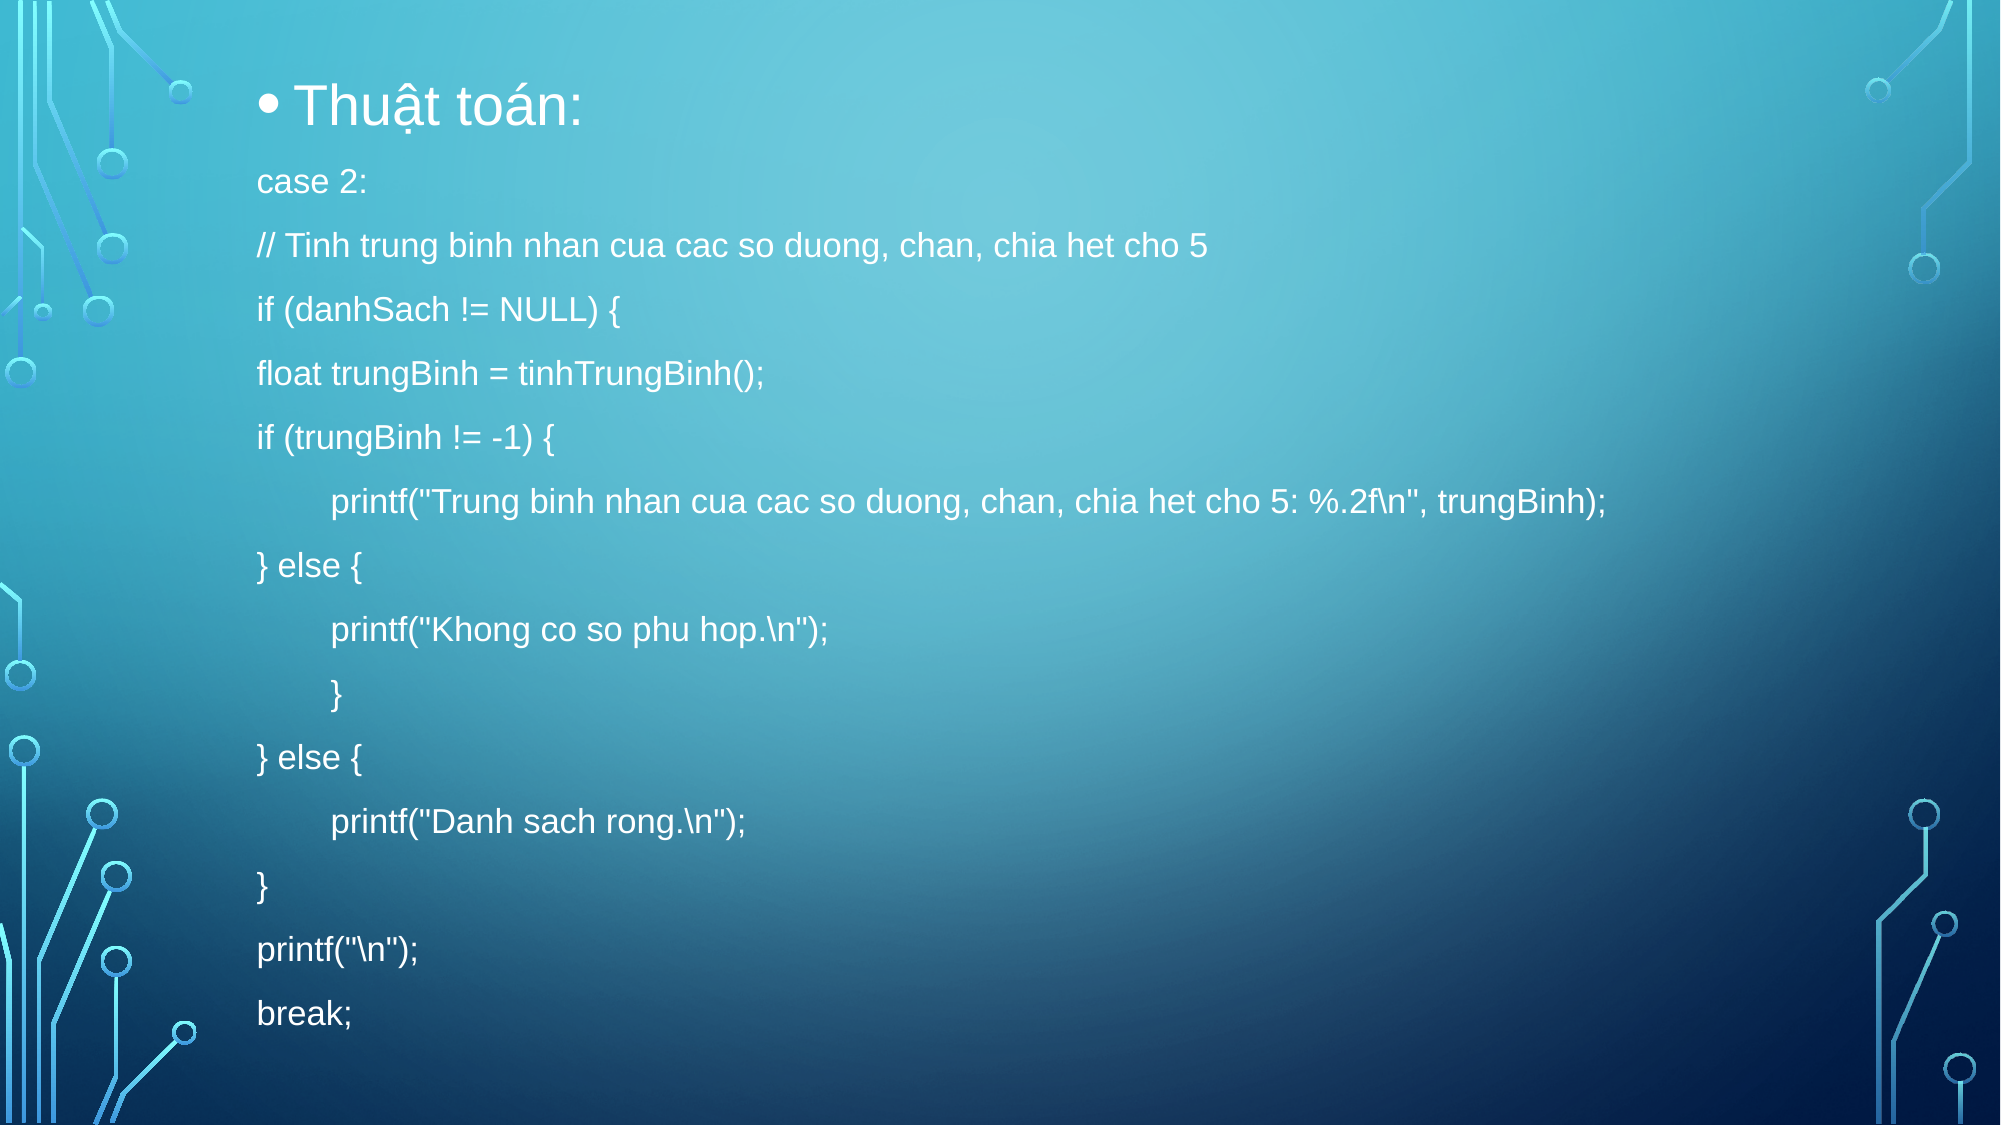

Thuật toán:
case 2:
// Tinh trung binh nhan cua cac so duong, chan, chia het cho 5
if (danhSach != NULL) {
float trungBinh = tinhTrungBinh();
if (trungBinh != -1) {
printf("Trung binh nhan cua cac so duong, chan, chia het cho 5: %.2f\n", trungBinh);
} else {
printf("Khong co so phu hop.\n");
}
} else {
printf("Danh sach rong.\n");
}
printf("\n");
break;